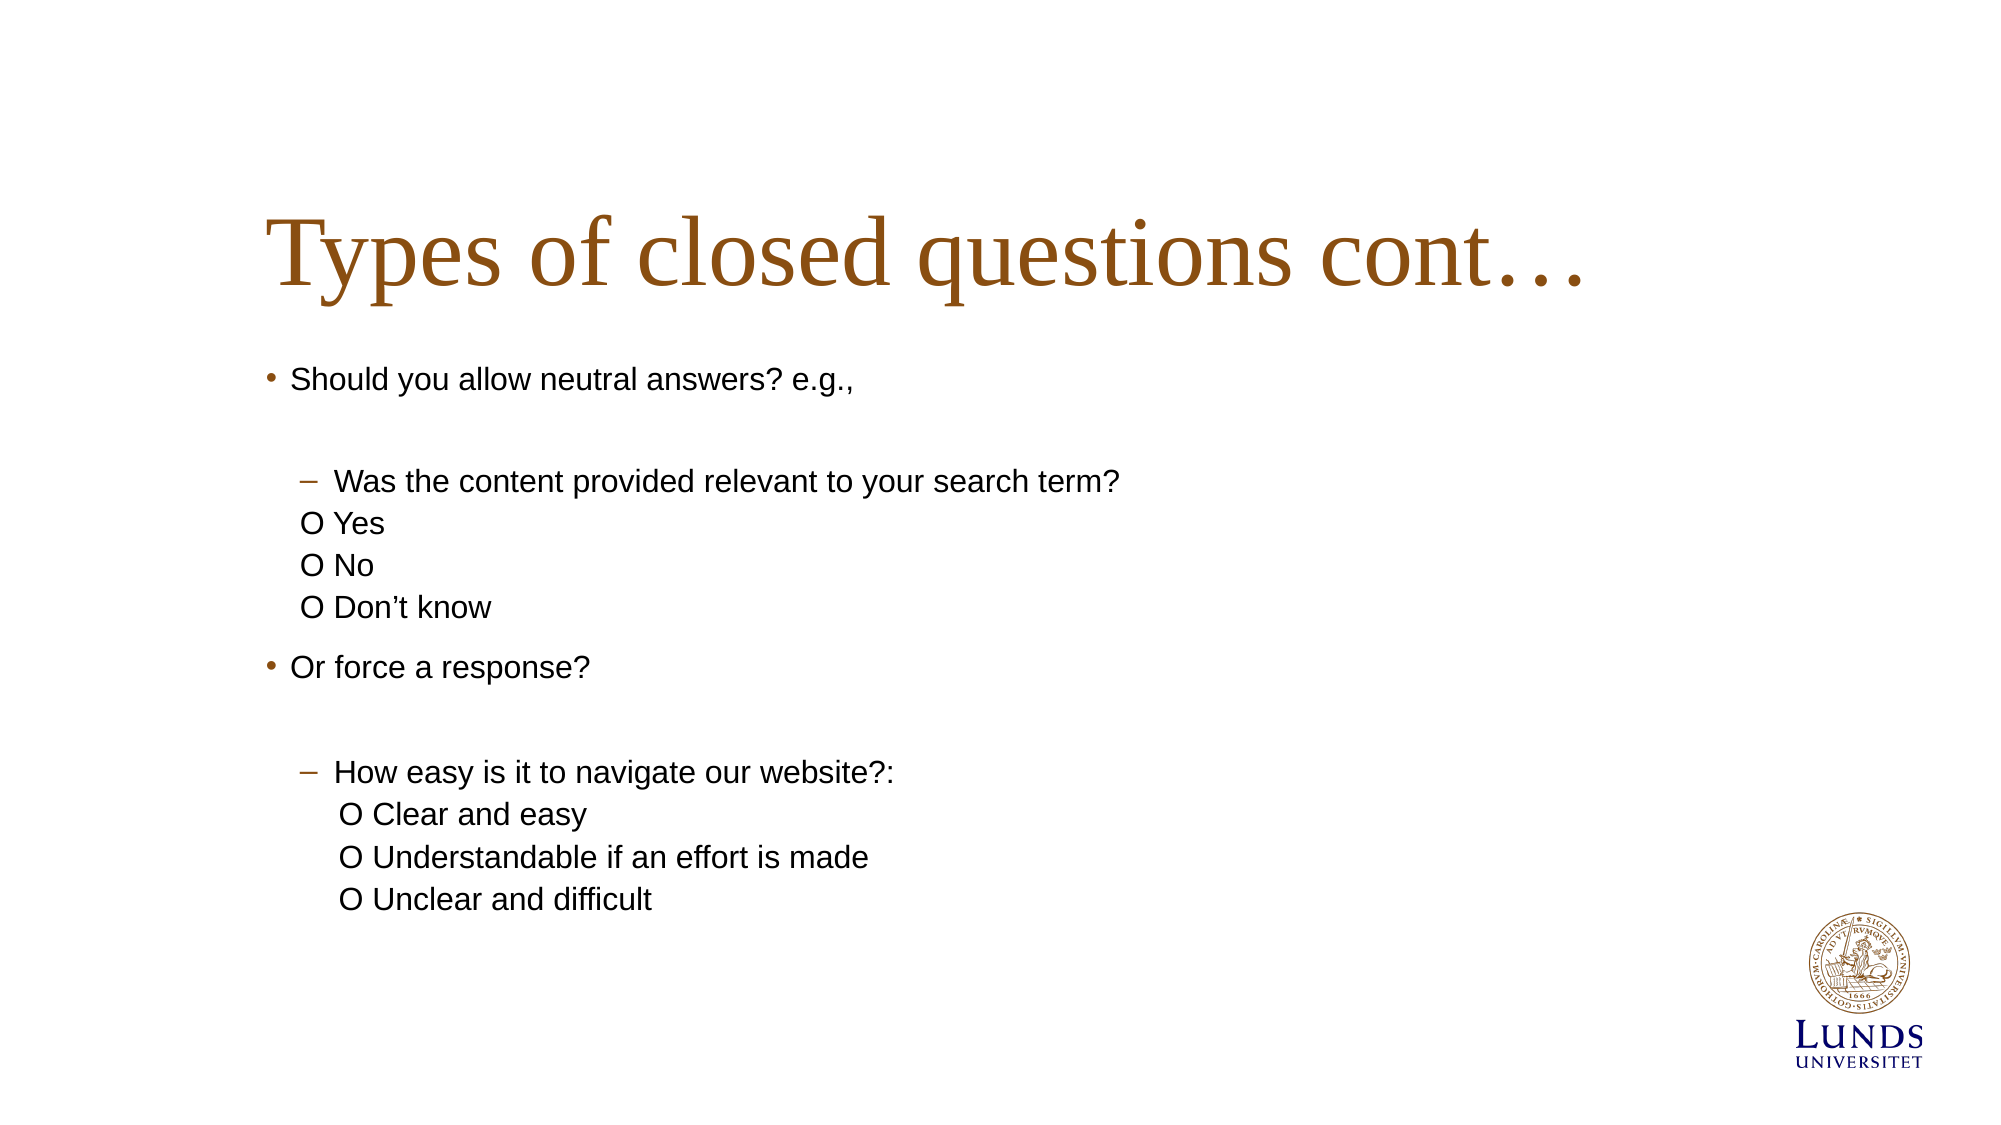

# Types of closed questions cont…
Should you allow neutral answers? e.g.,

Was the content provided relevant to your search term?
O Yes
O No
O Don’t know
Or force a response?

How easy is it to navigate our website?:
O Clear and easy
O Understandable if an effort is made
O Unclear and difficult